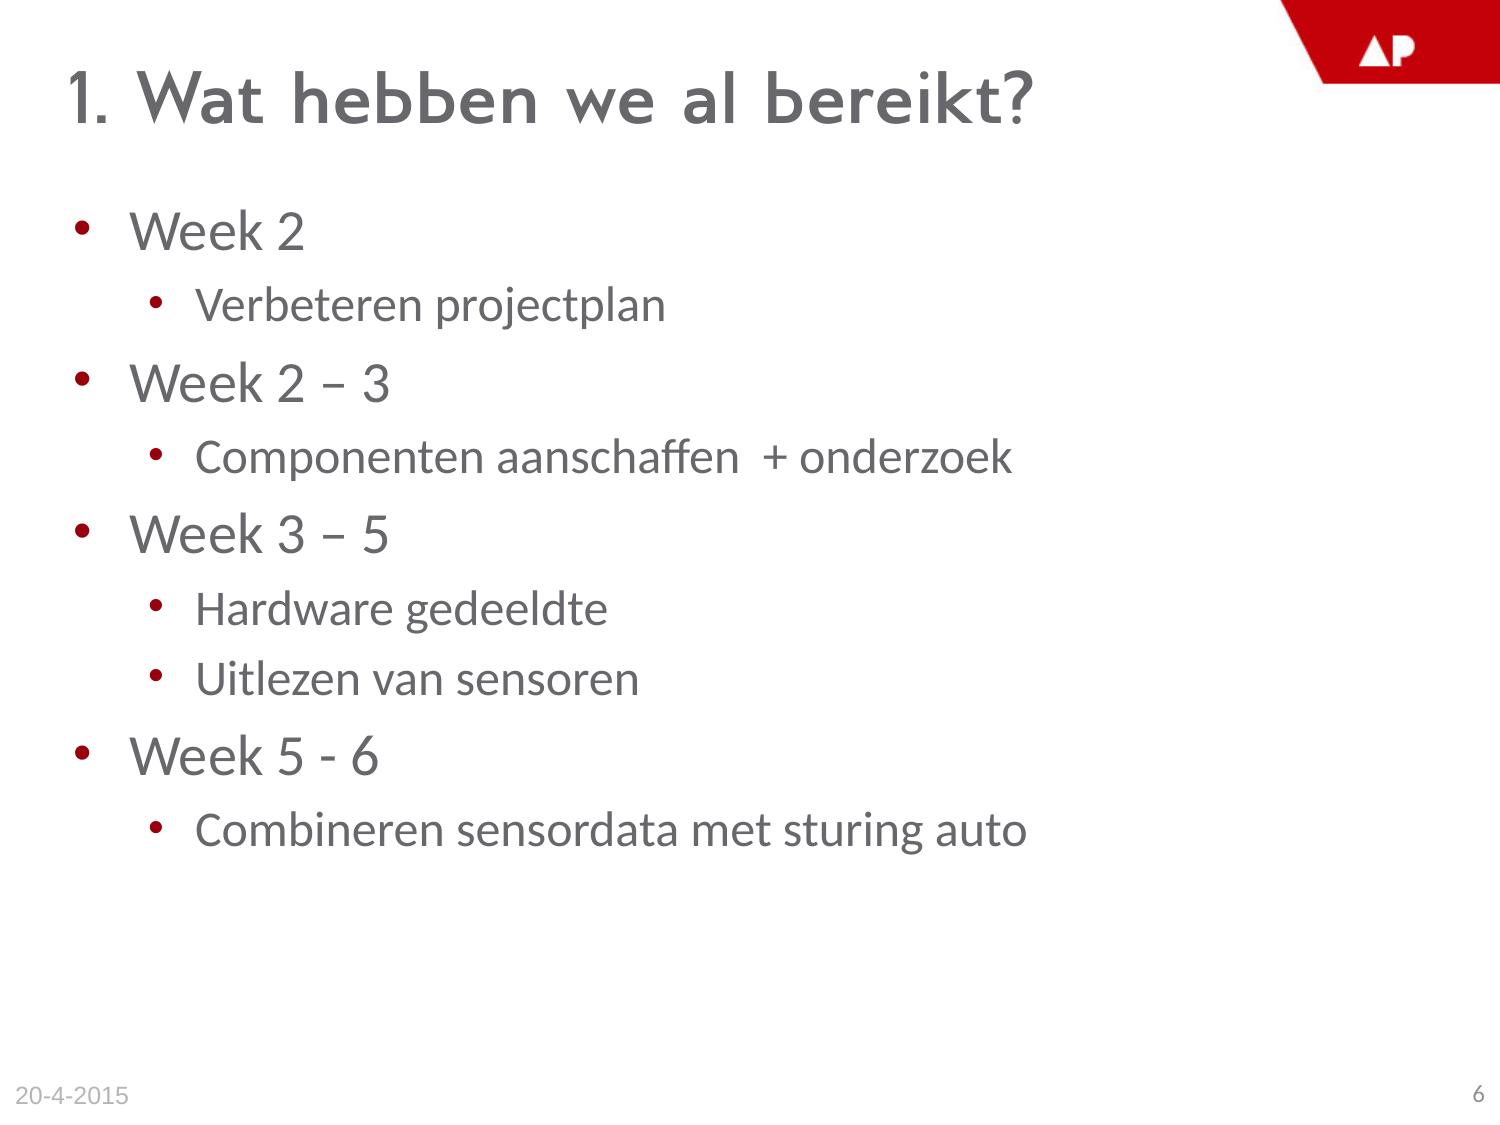

# 1. Wat hebben we al bereikt?
Week 2
Verbeteren projectplan
Week 2 – 3
Componenten aanschaffen  + onderzoek
Week 3 – 5
Hardware gedeeldte
Uitlezen van sensoren
Week 5 - 6
Combineren sensordata met sturing auto

6
20-4-2015